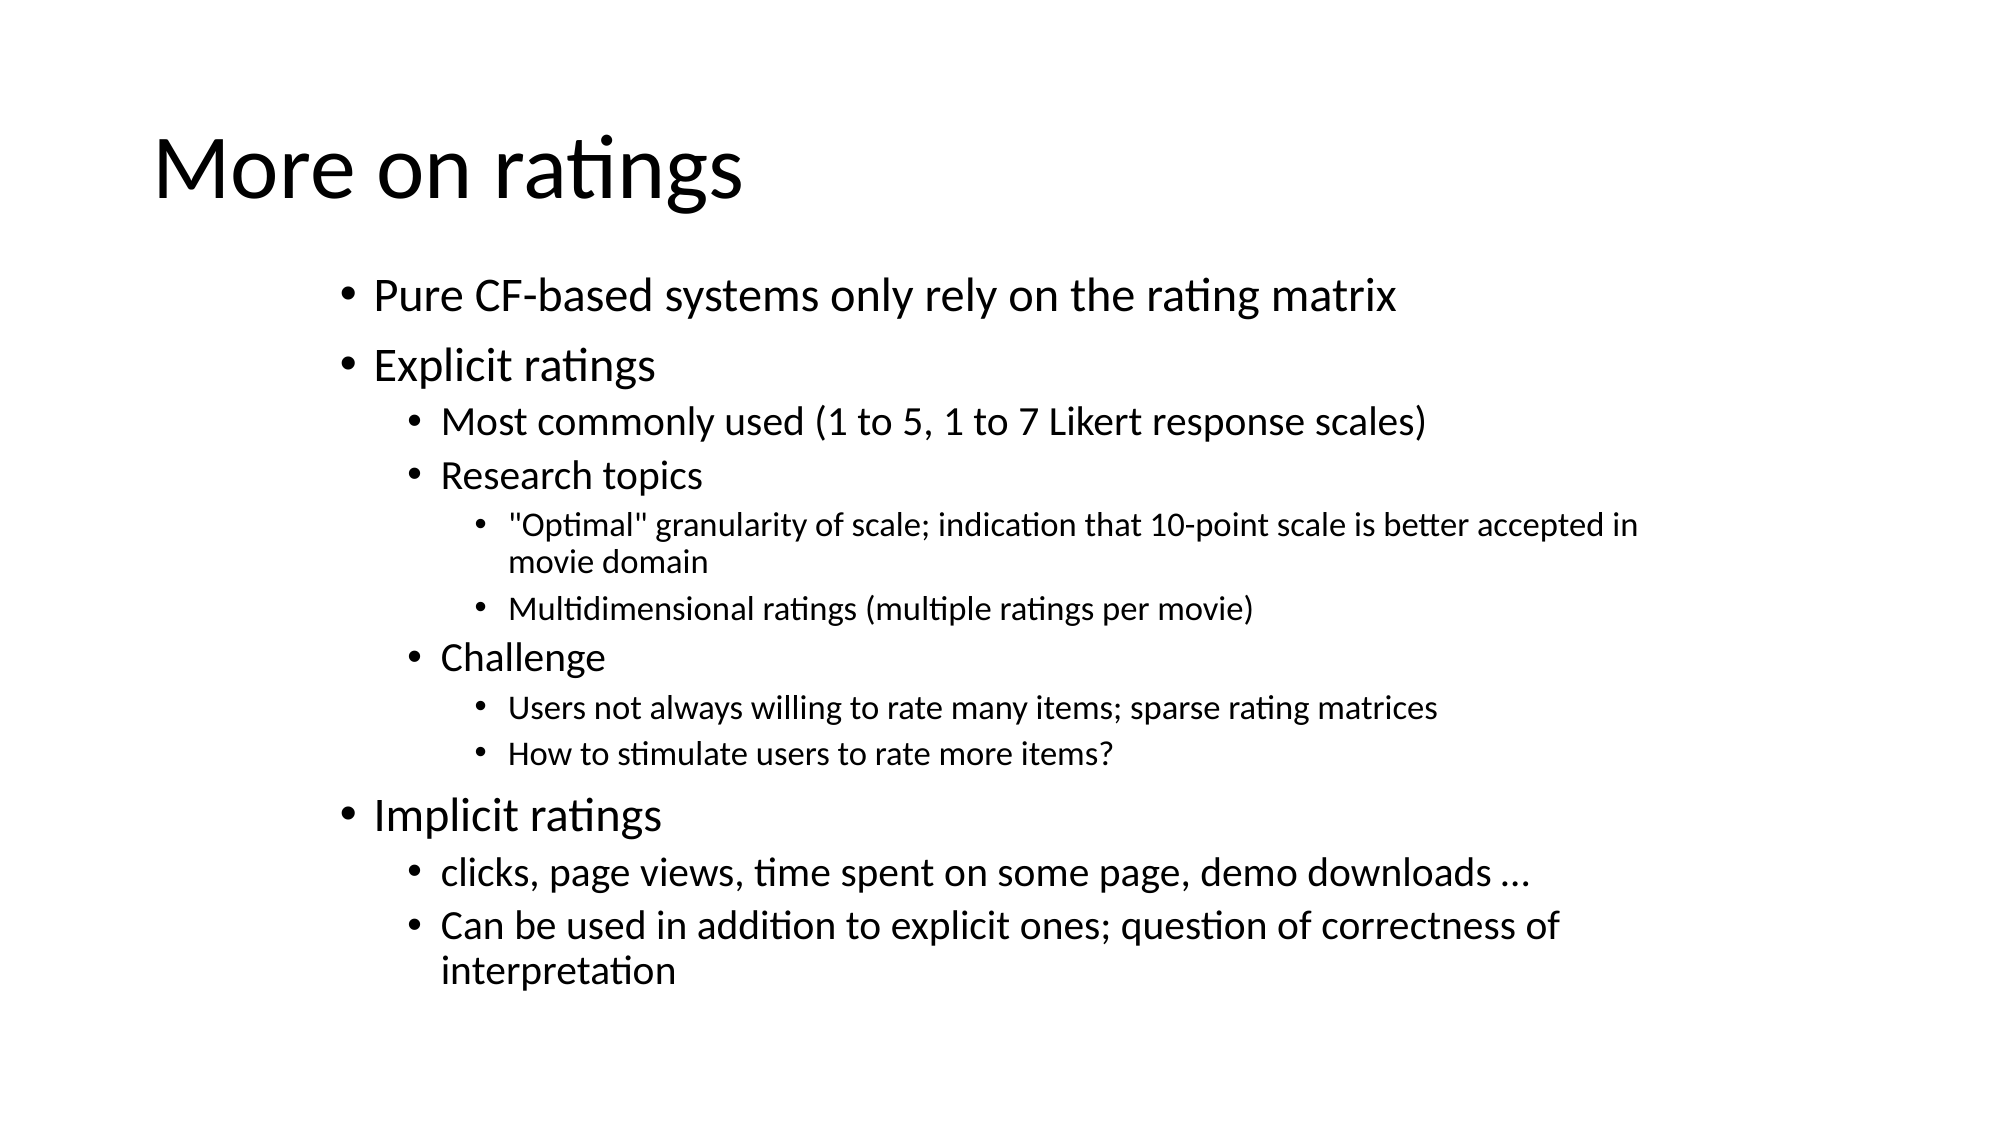

# More on ratings
Pure CF-based systems only rely on the rating matrix
Explicit ratings
Most commonly used (1 to 5, 1 to 7 Likert response scales)
Research topics
"Optimal" granularity of scale; indication that 10-point scale is better accepted in movie domain
Multidimensional ratings (multiple ratings per movie)
Challenge
Users not always willing to rate many items; sparse rating matrices
How to stimulate users to rate more items?
Implicit ratings
clicks, page views, time spent on some page, demo downloads …
Can be used in addition to explicit ones; question of correctness of interpretation